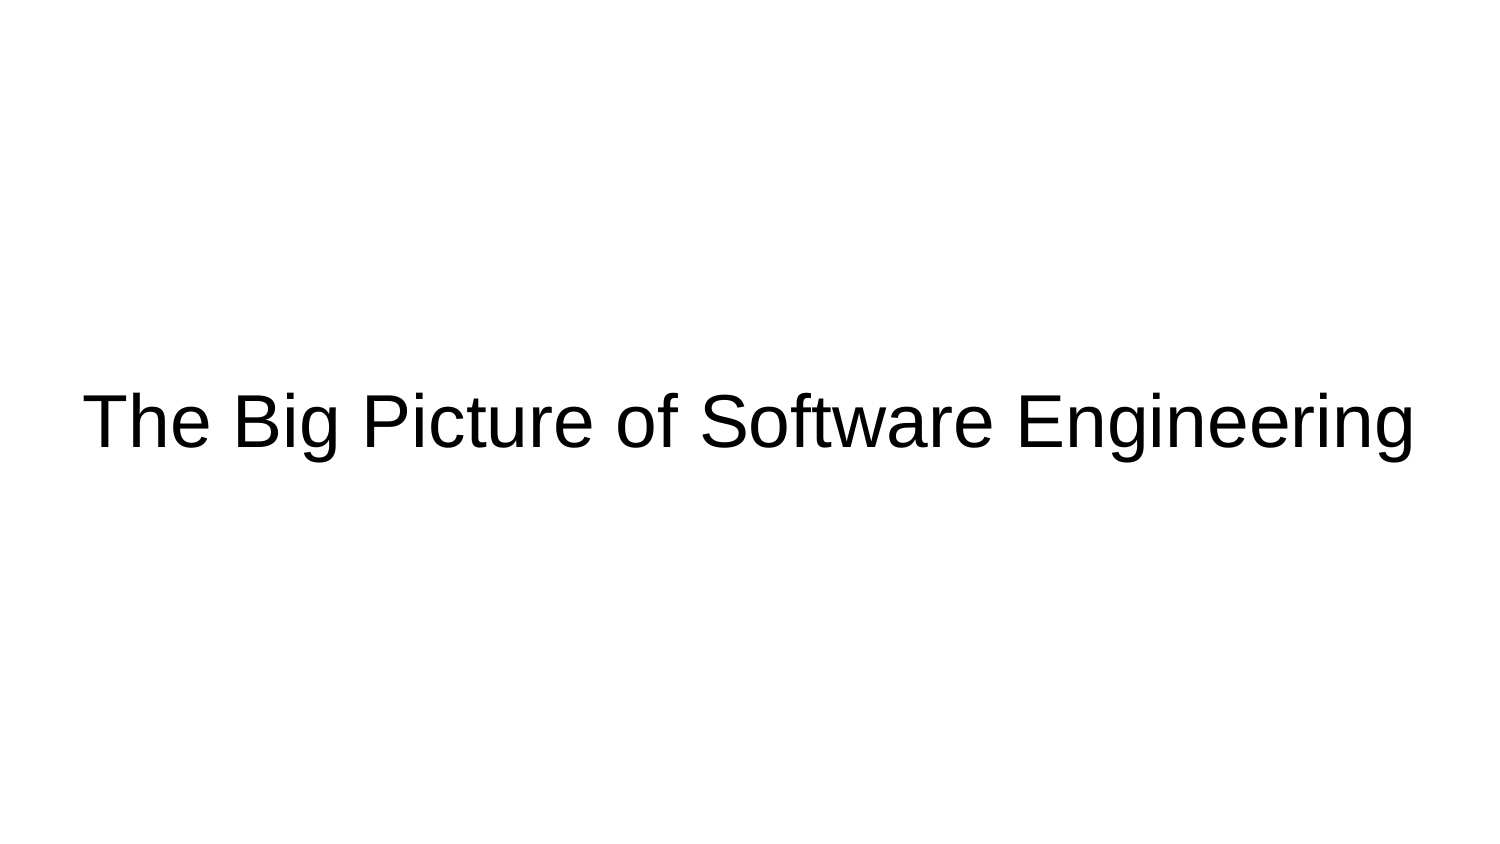

# The Big Picture of Software Engineering